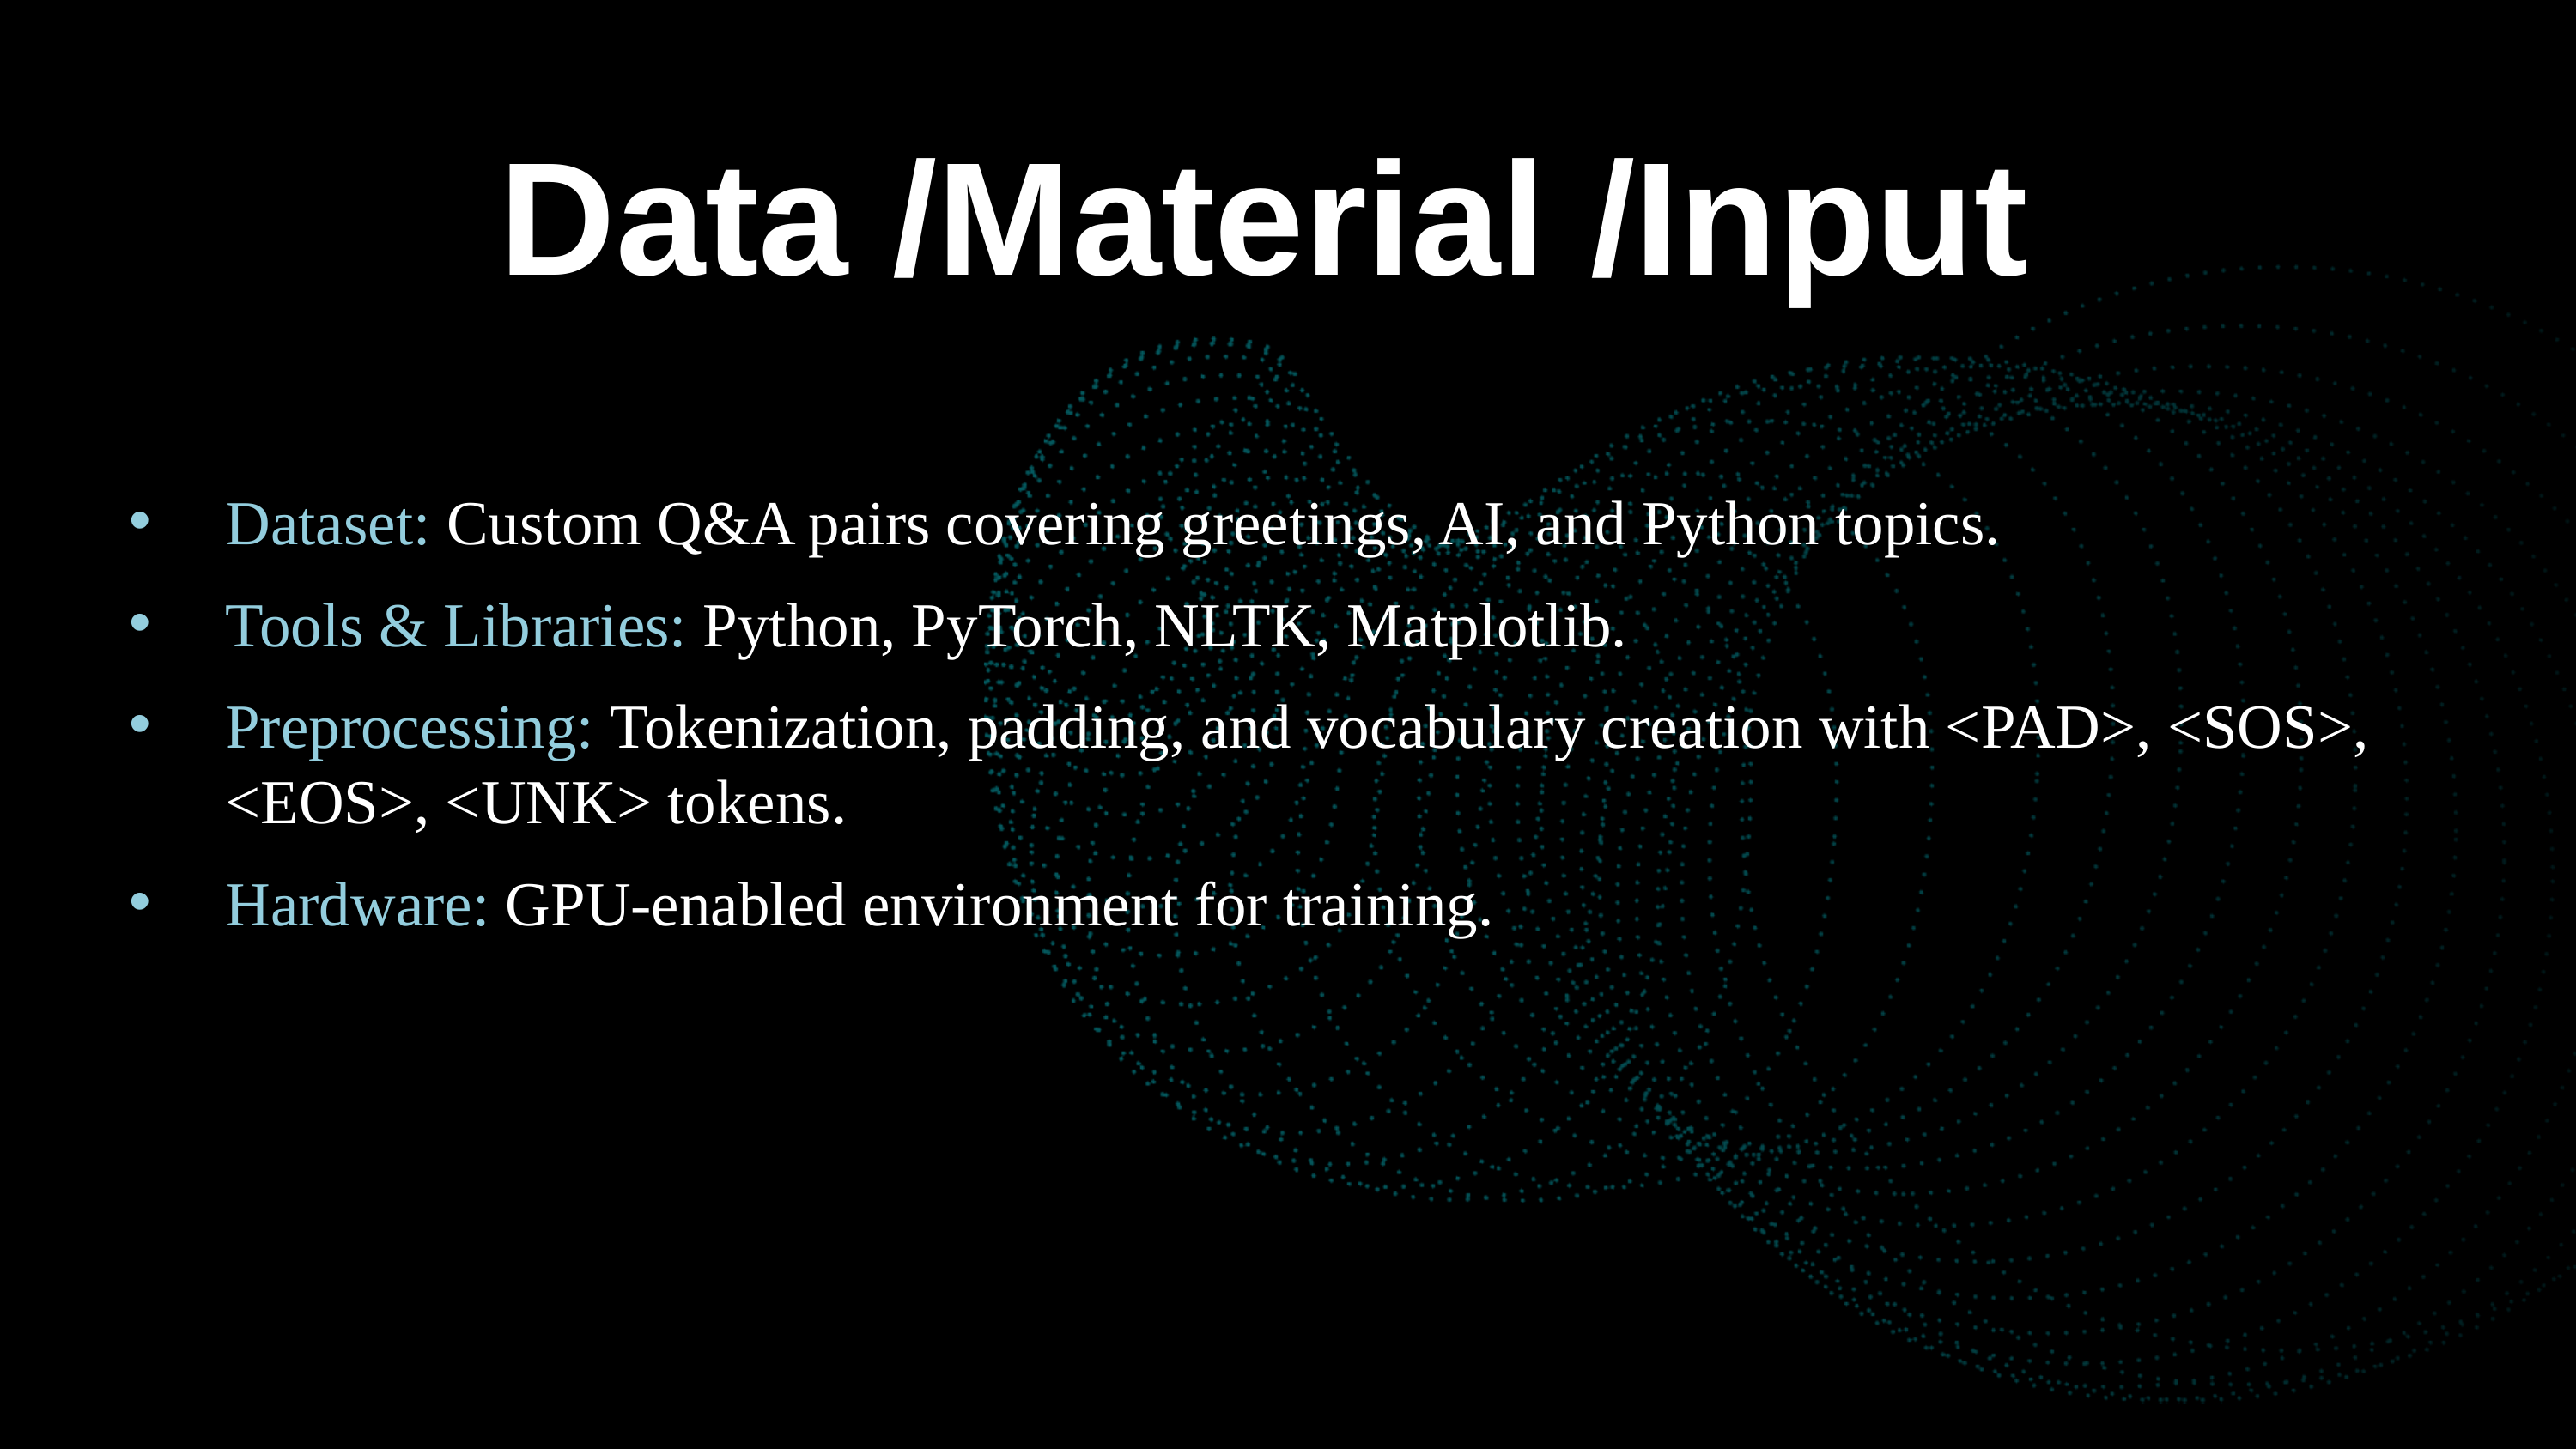

Data /Material /Input

Dataset: Custom Q&A pairs covering greetings, AI, and Python topics.
Tools & Libraries: Python, PyTorch, NLTK, Matplotlib.
Preprocessing: Tokenization, padding, and vocabulary creation with <PAD>, <SOS>, <EOS>, <UNK> tokens.
Hardware: GPU-enabled environment for training.